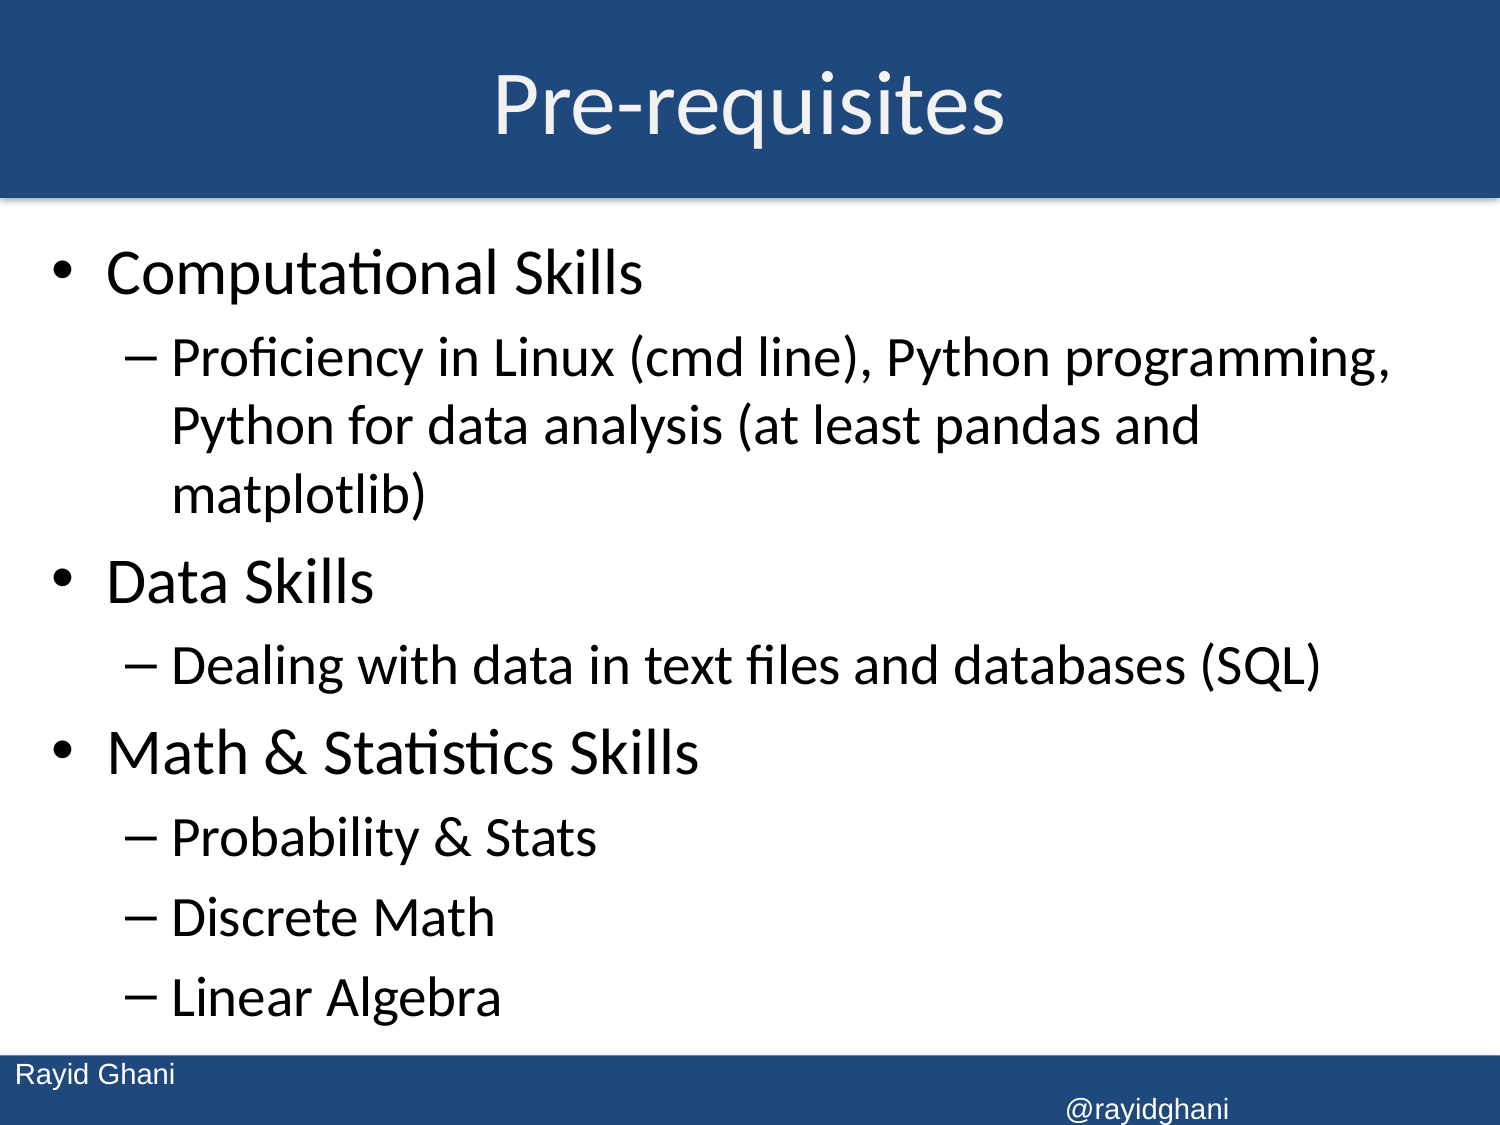

# Pre-requisites
Computational Skills
Proficiency in Linux (cmd line), Python programming, Python for data analysis (at least pandas and matplotlib)
Data Skills
Dealing with data in text files and databases (SQL)
Math & Statistics Skills
Probability & Stats
Discrete Math
Linear Algebra